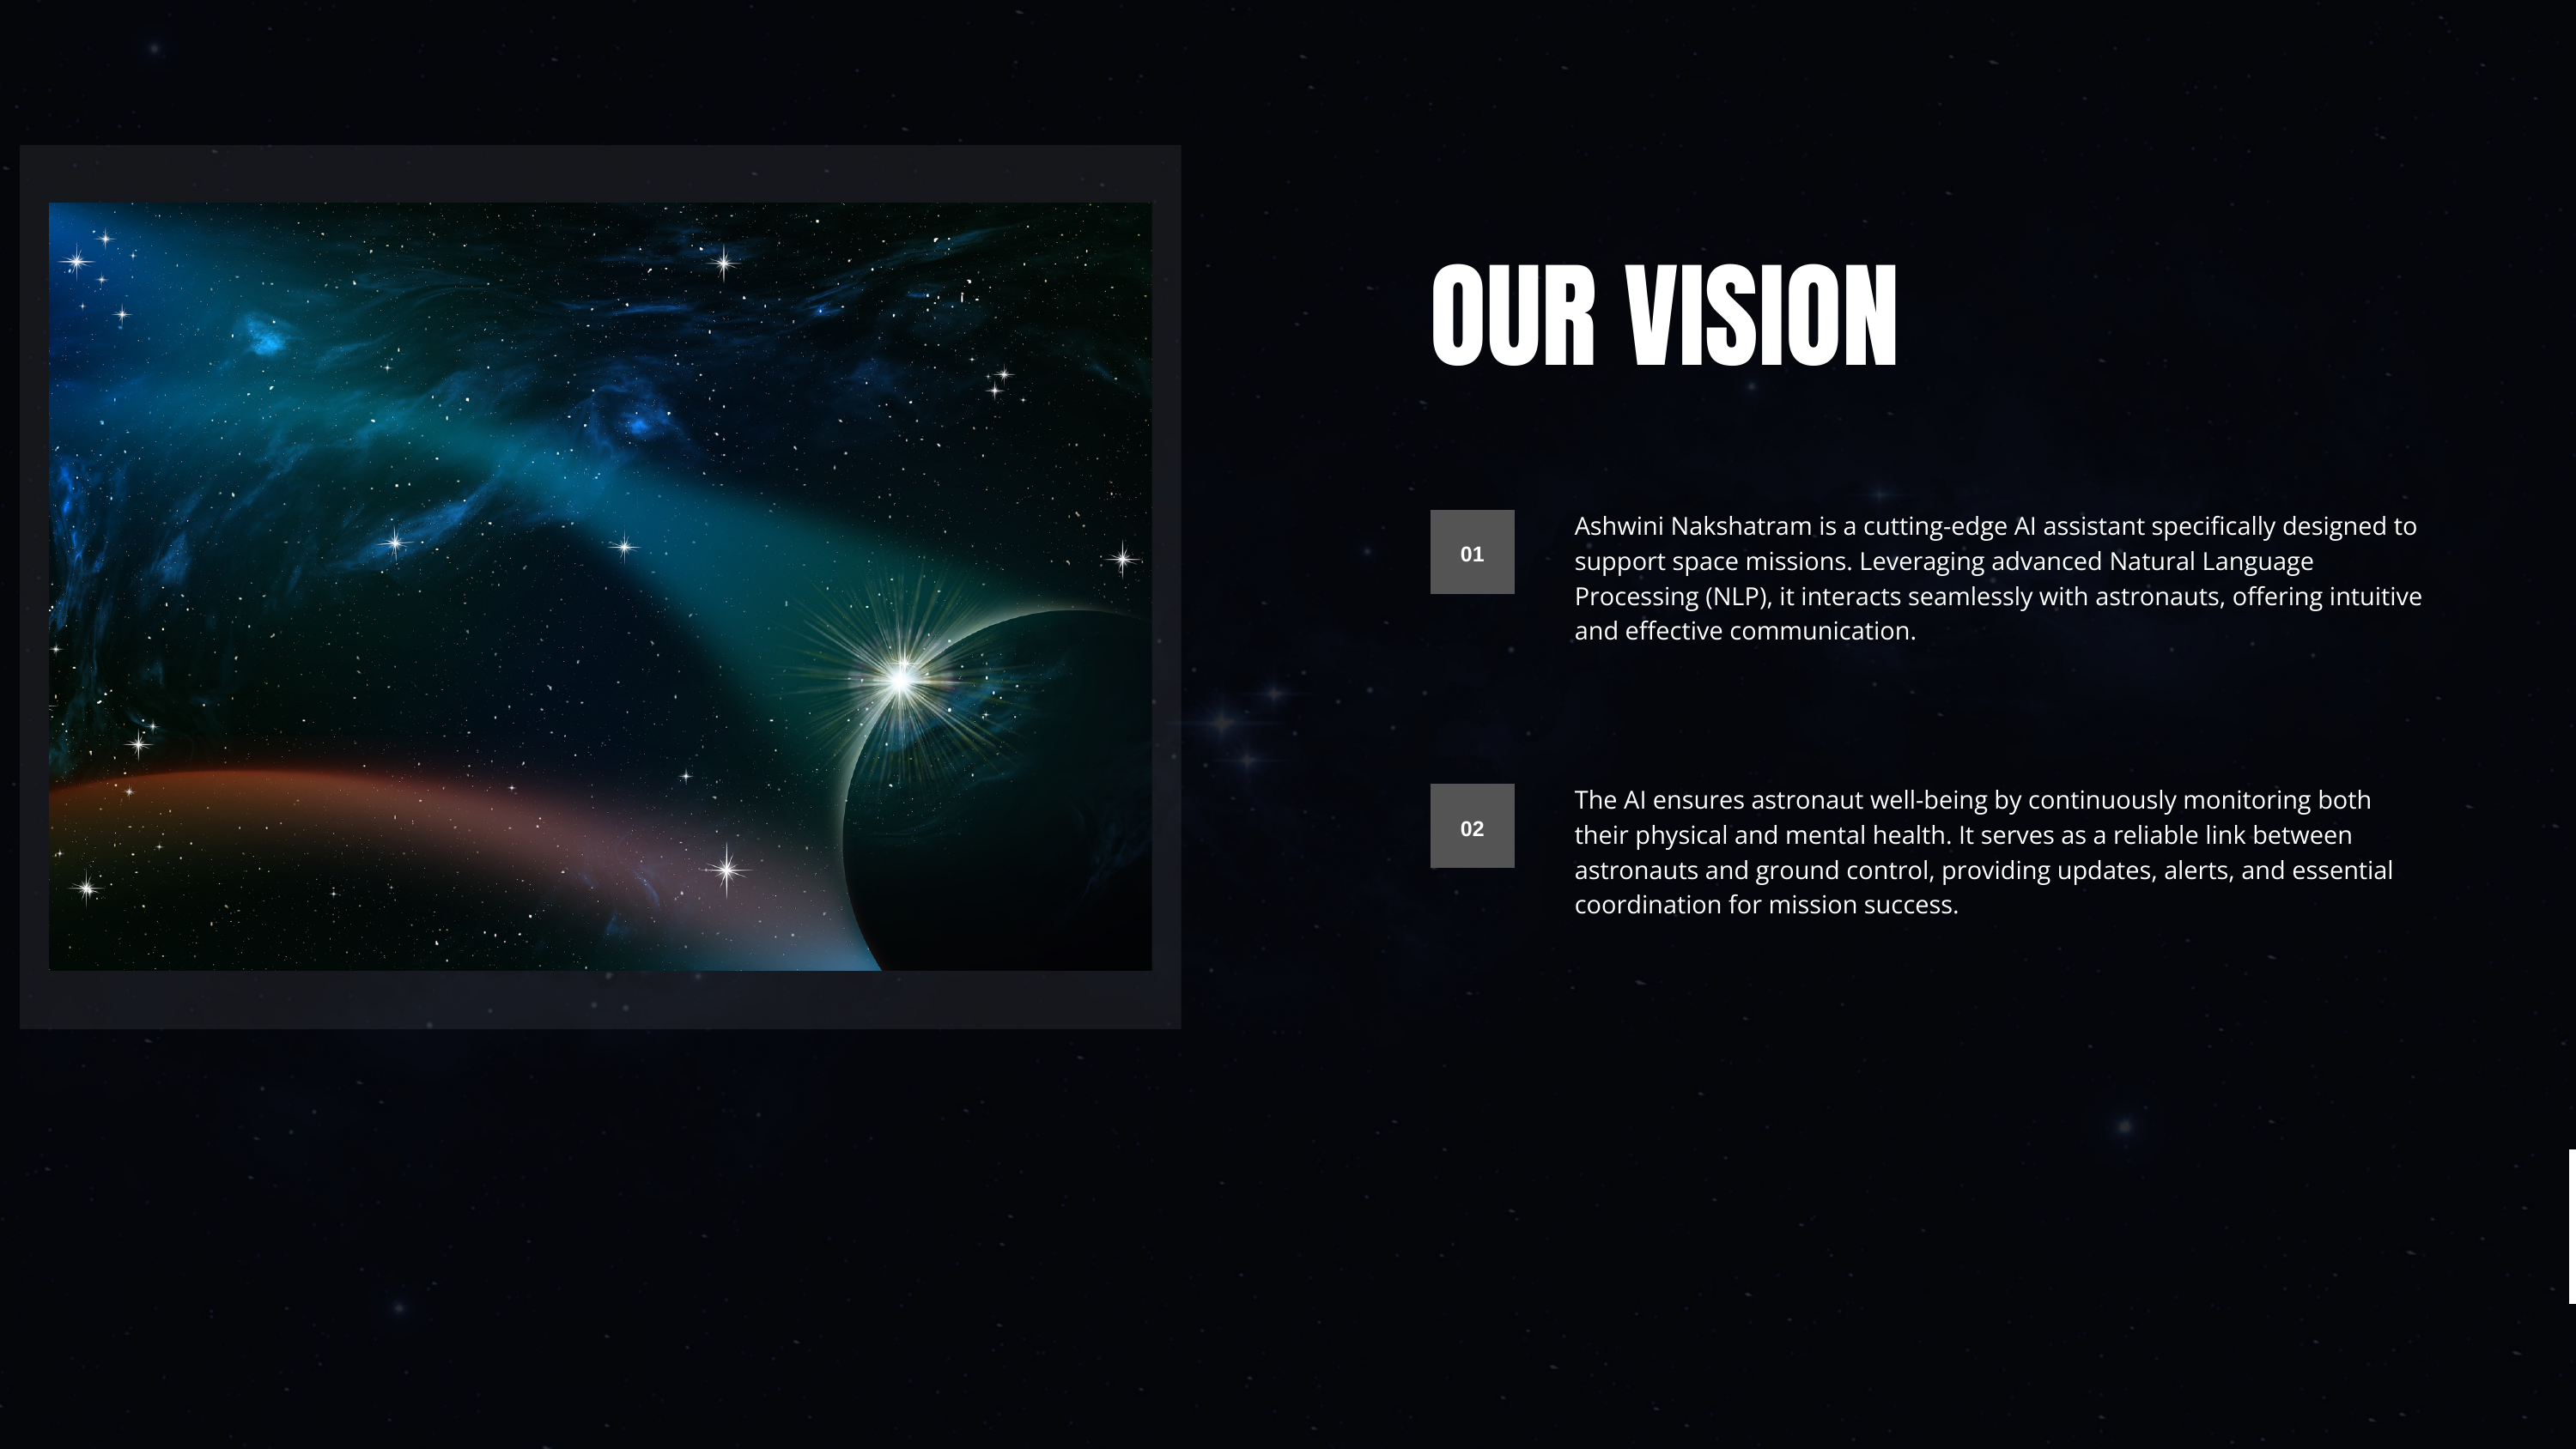

OUR VISION
Ashwini Nakshatram is a cutting-edge AI assistant specifically designed to support space missions. Leveraging advanced Natural Language Processing (NLP), it interacts seamlessly with astronauts, offering intuitive and effective communication.

01
The AI ensures astronaut well-being by continuously monitoring both their physical and mental health. It serves as a reliable link between astronauts and ground control, providing updates, alerts, and essential coordination for mission success.

02